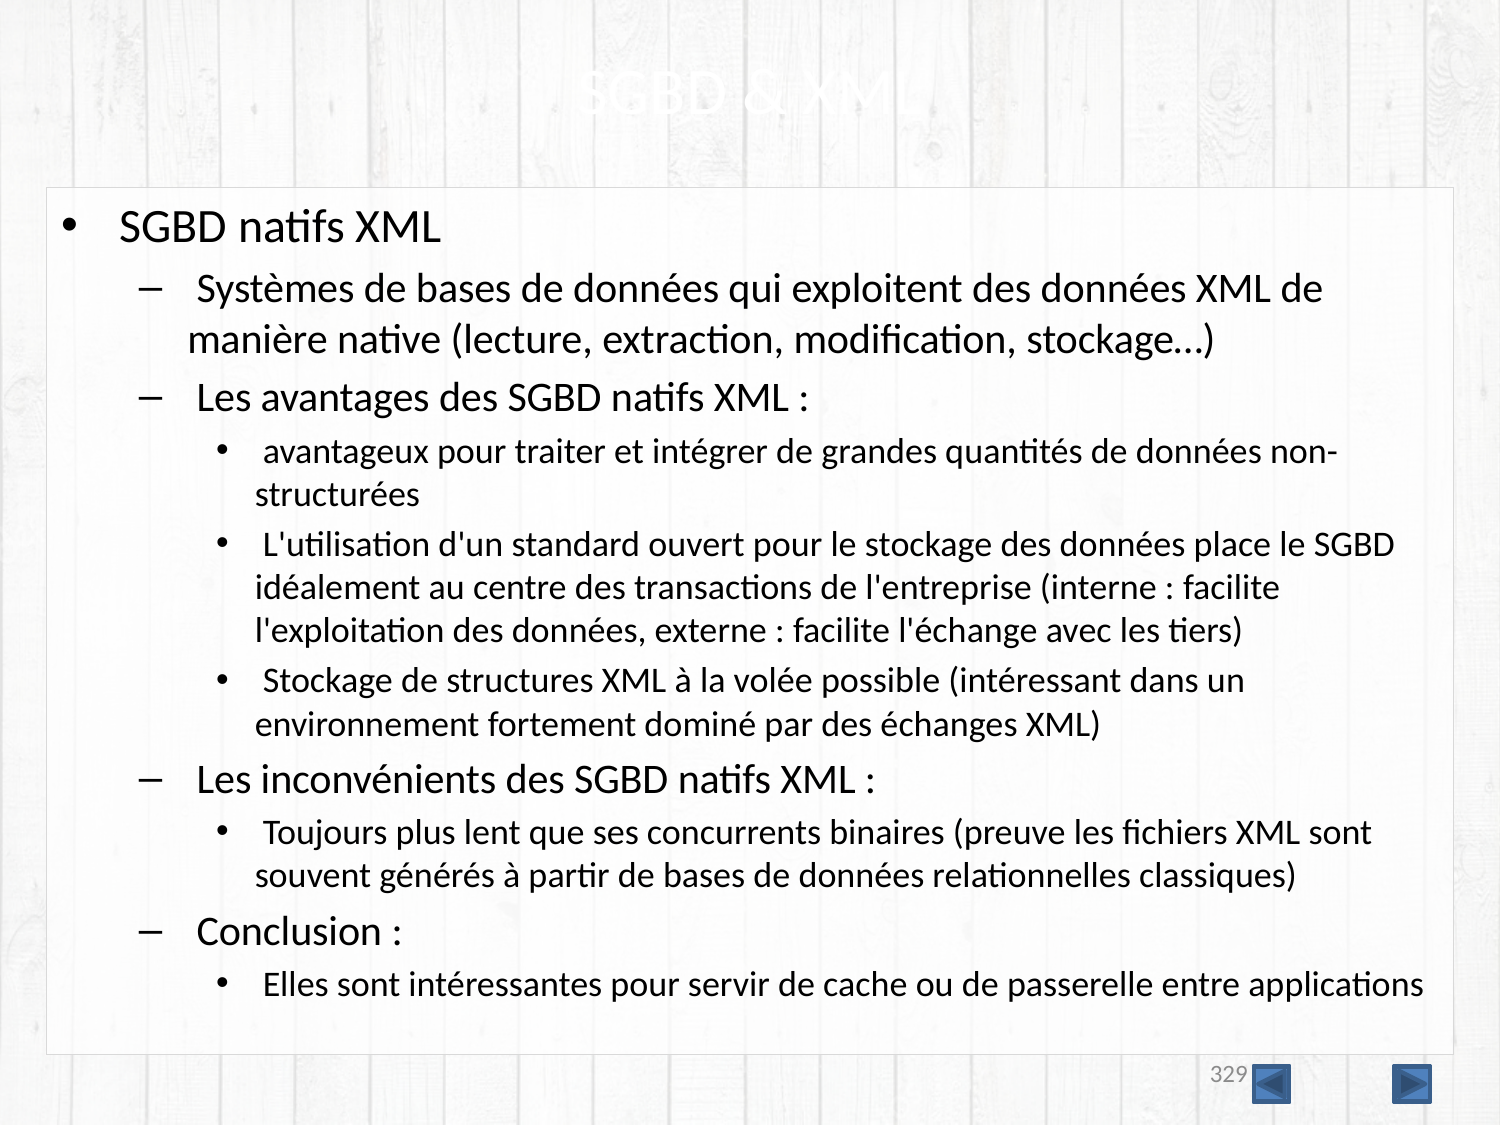

# SGBD & XML
SGBD natifs XML
 Systèmes de bases de données qui exploitent des données XML de manière native (lecture, extraction, modification, stockage…)
 Les avantages des SGBD natifs XML :
 avantageux pour traiter et intégrer de grandes quantités de données non-structurées
 L'utilisation d'un standard ouvert pour le stockage des données place le SGBD idéalement au centre des transactions de l'entreprise (interne : facilite l'exploitation des données, externe : facilite l'échange avec les tiers)
 Stockage de structures XML à la volée possible (intéressant dans un environnement fortement dominé par des échanges XML)
 Les inconvénients des SGBD natifs XML :
 Toujours plus lent que ses concurrents binaires (preuve les fichiers XML sont souvent générés à partir de bases de données relationnelles classiques)
 Conclusion :
 Elles sont intéressantes pour servir de cache ou de passerelle entre applications
329